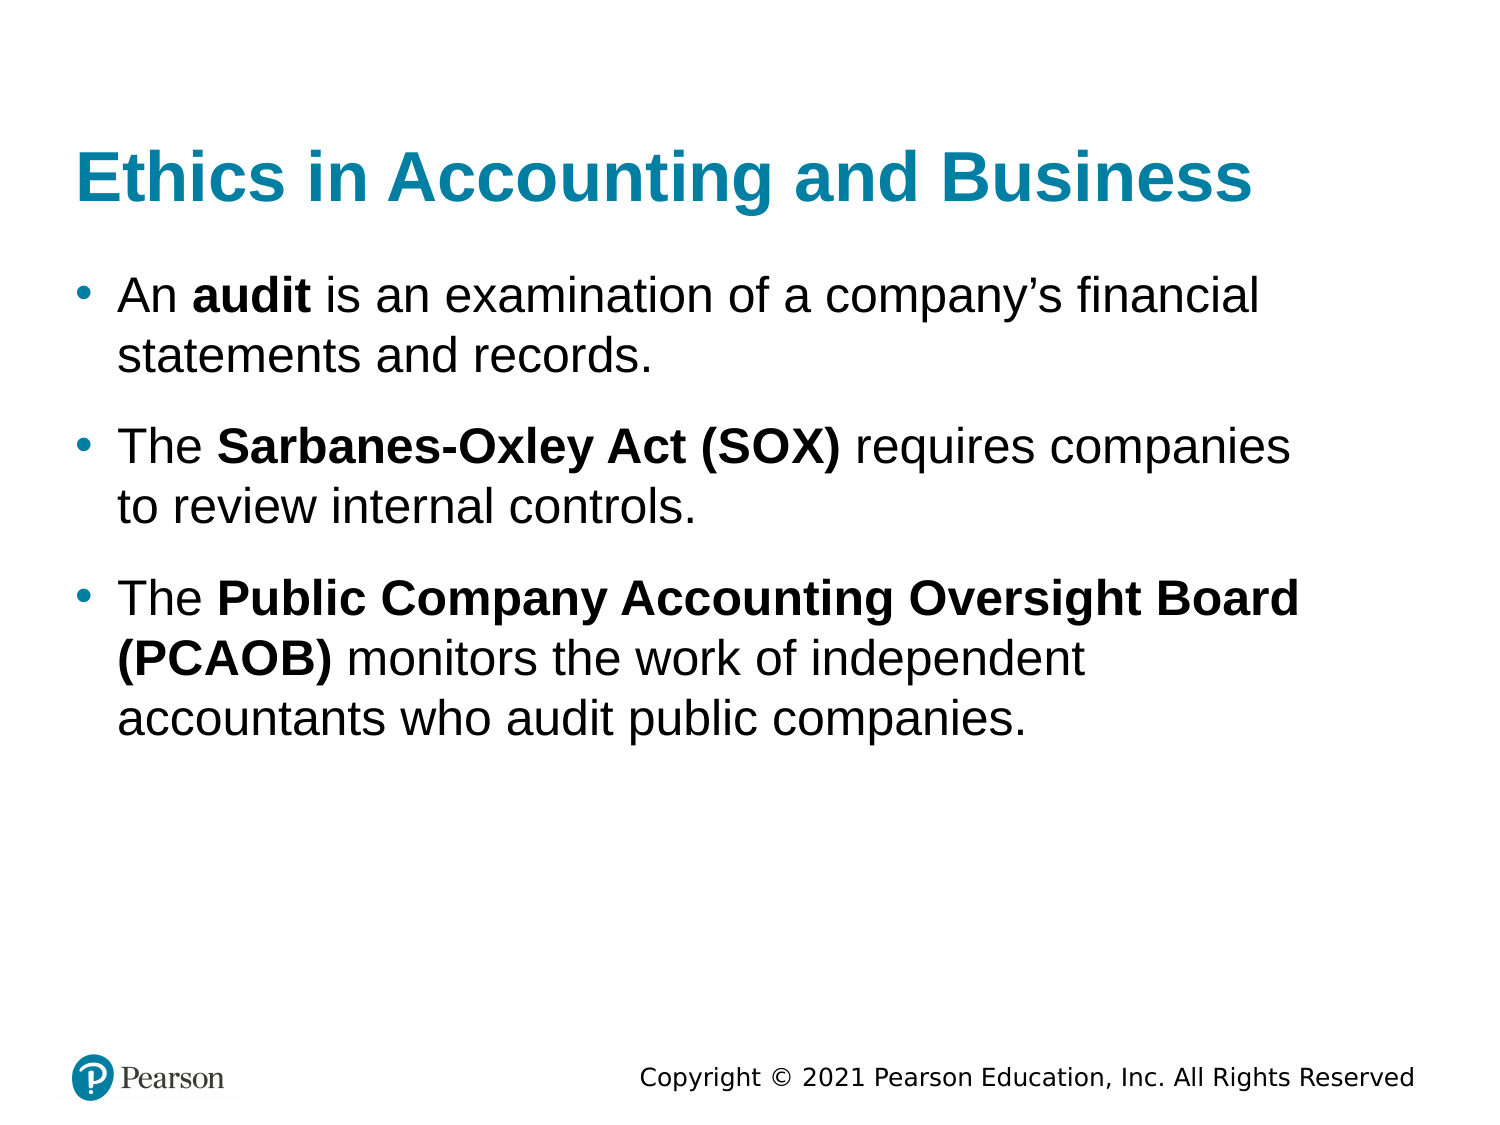

# Ethics in Accounting and Business
An audit is an examination of a company’s financial statements and records.
The Sarbanes-Oxley Act (S O X) requires companies to review internal controls.
The Public Company Accounting Oversight Board (P C A O B) monitors the work of independent accountants who audit public companies.